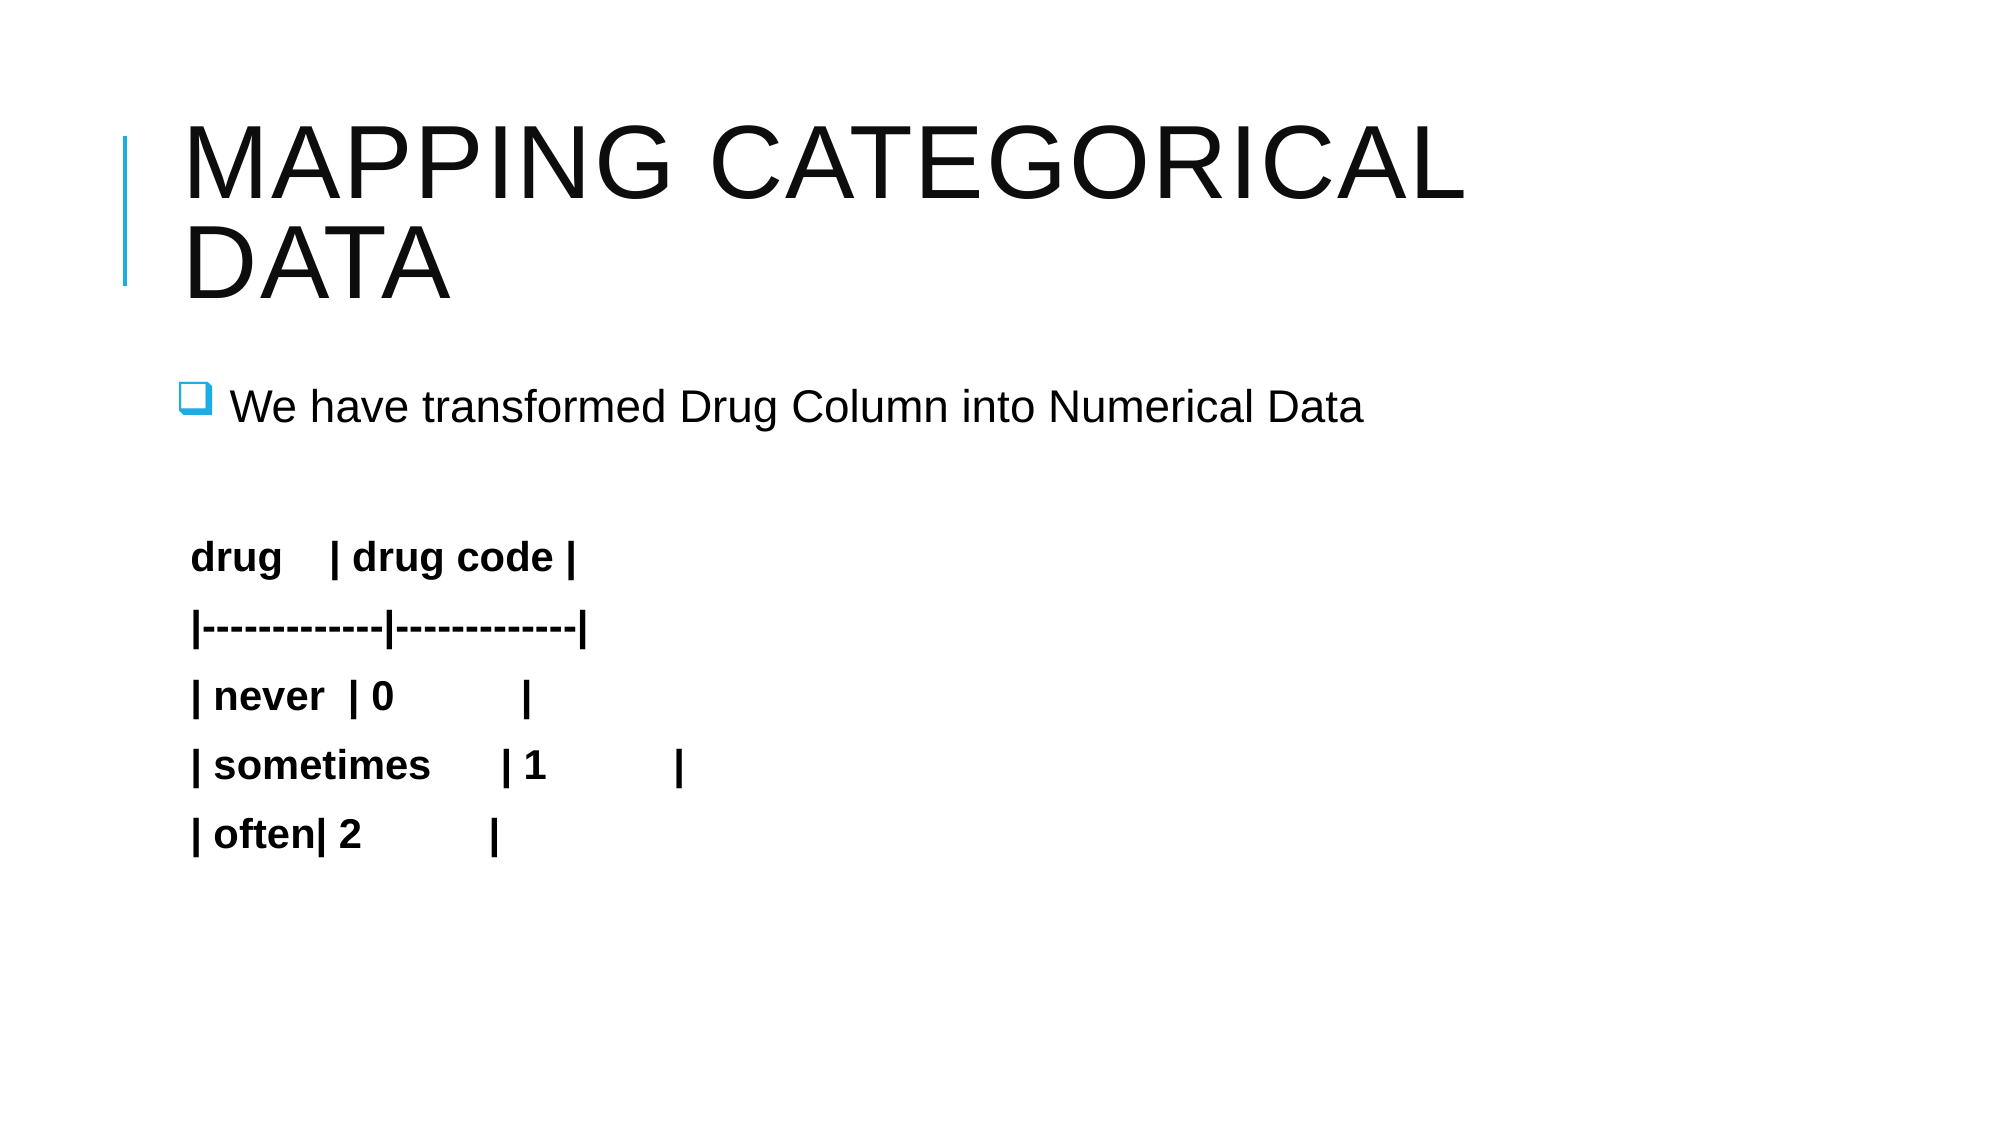

# Mapping Categorical Data
 We have transformed Drug Column into Numerical Data

drug    | drug code |
|-------------|-------------|
| never  | 0           |
| sometimes      | 1           |
| often| 2           |